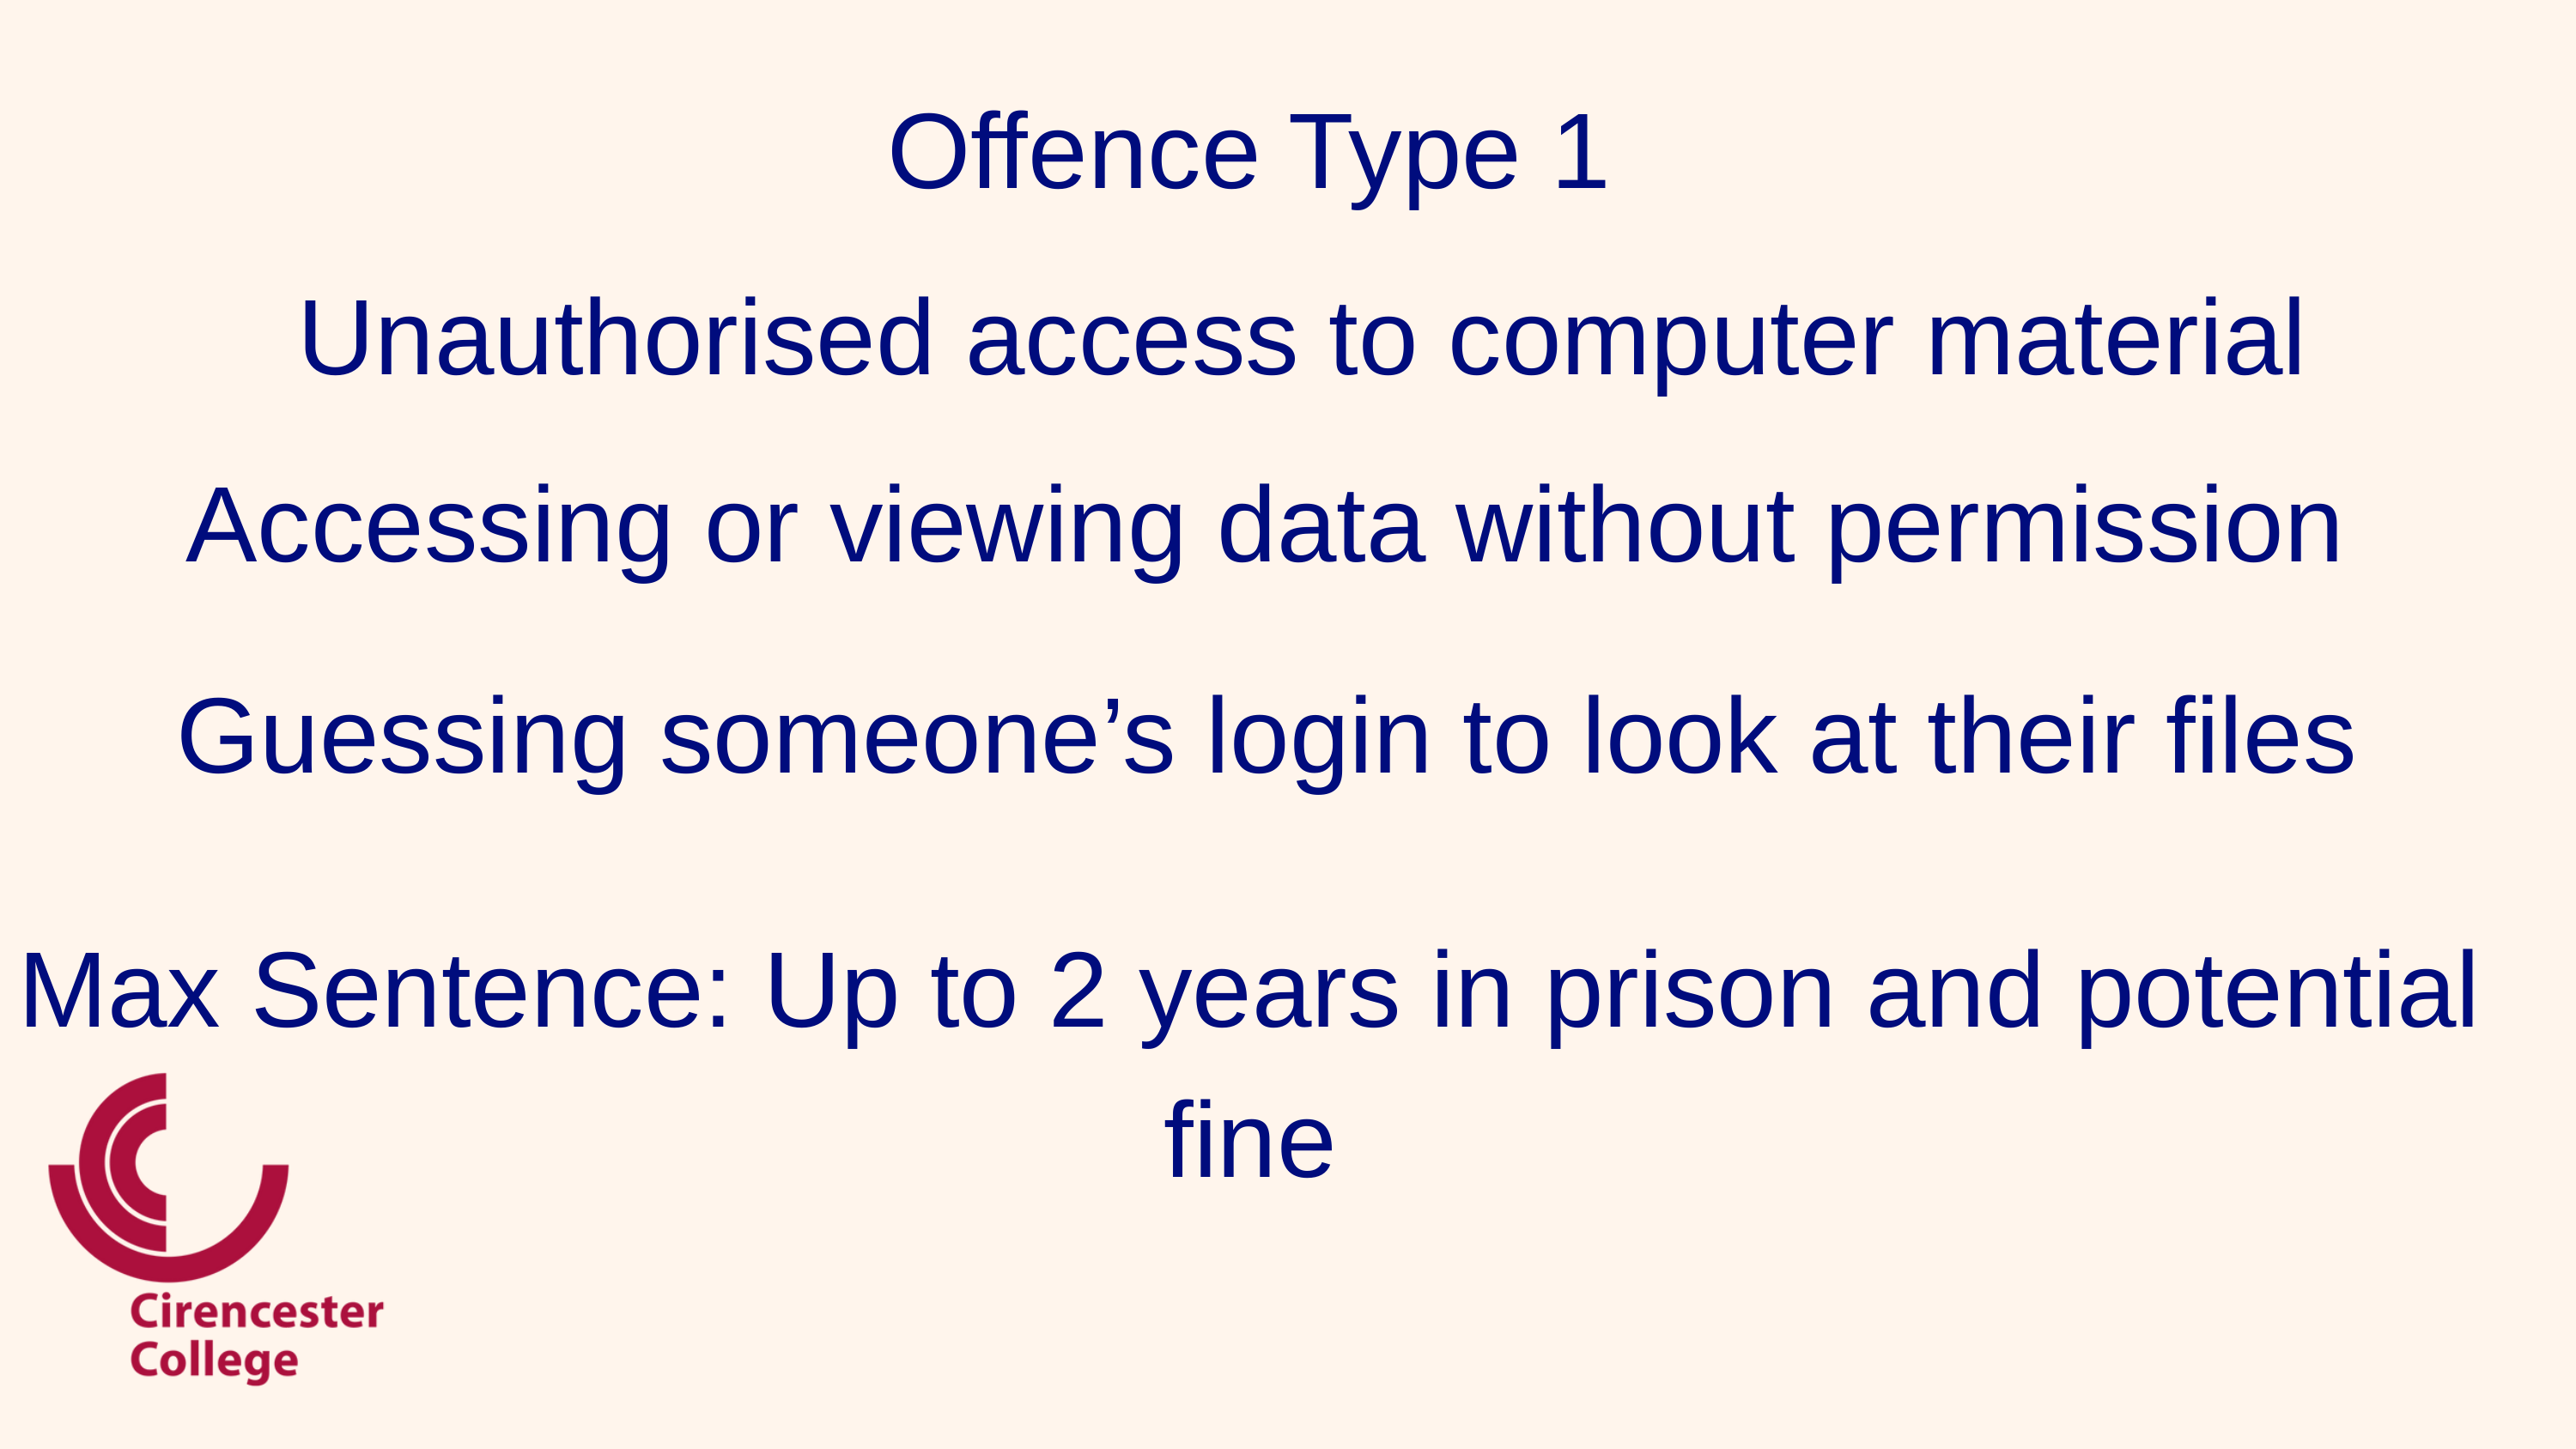

Offence Type 1
Unauthorised access to computer material
Accessing or viewing data without permission

Guessing someone’s login to look at their files
Max Sentence: Up to 2 years in prison and potential fine